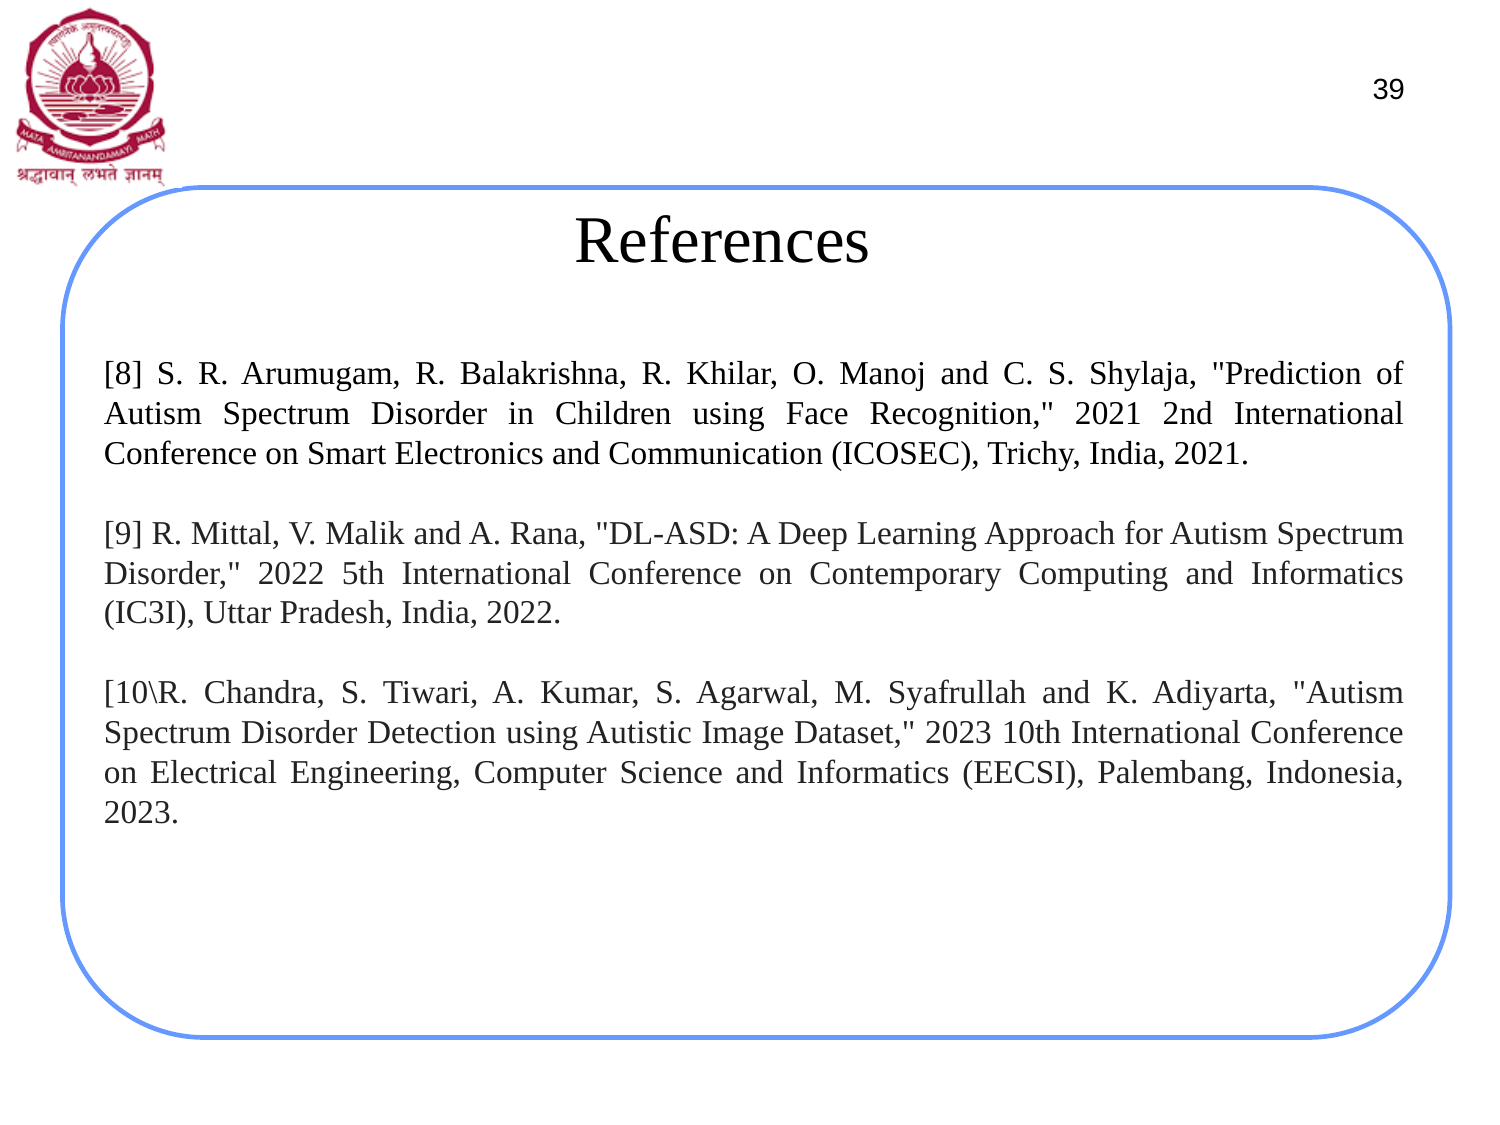

39
# References
[8] S. R. Arumugam, R. Balakrishna, R. Khilar, O. Manoj and C. S. Shylaja, "Prediction of Autism Spectrum Disorder in Children using Face Recognition," 2021 2nd International Conference on Smart Electronics and Communication (ICOSEC), Trichy, India, 2021.

[9] R. Mittal, V. Malik and A. Rana, "DL-ASD: A Deep Learning Approach for Autism Spectrum Disorder," 2022 5th International Conference on Contemporary Computing and Informatics (IC3I), Uttar Pradesh, India, 2022.

[10\R. Chandra, S. Tiwari, A. Kumar, S. Agarwal, M. Syafrullah and K. Adiyarta, "Autism Spectrum Disorder Detection using Autistic Image Dataset," 2023 10th International Conference on Electrical Engineering, Computer Science and Informatics (EECSI), Palembang, Indonesia, 2023.